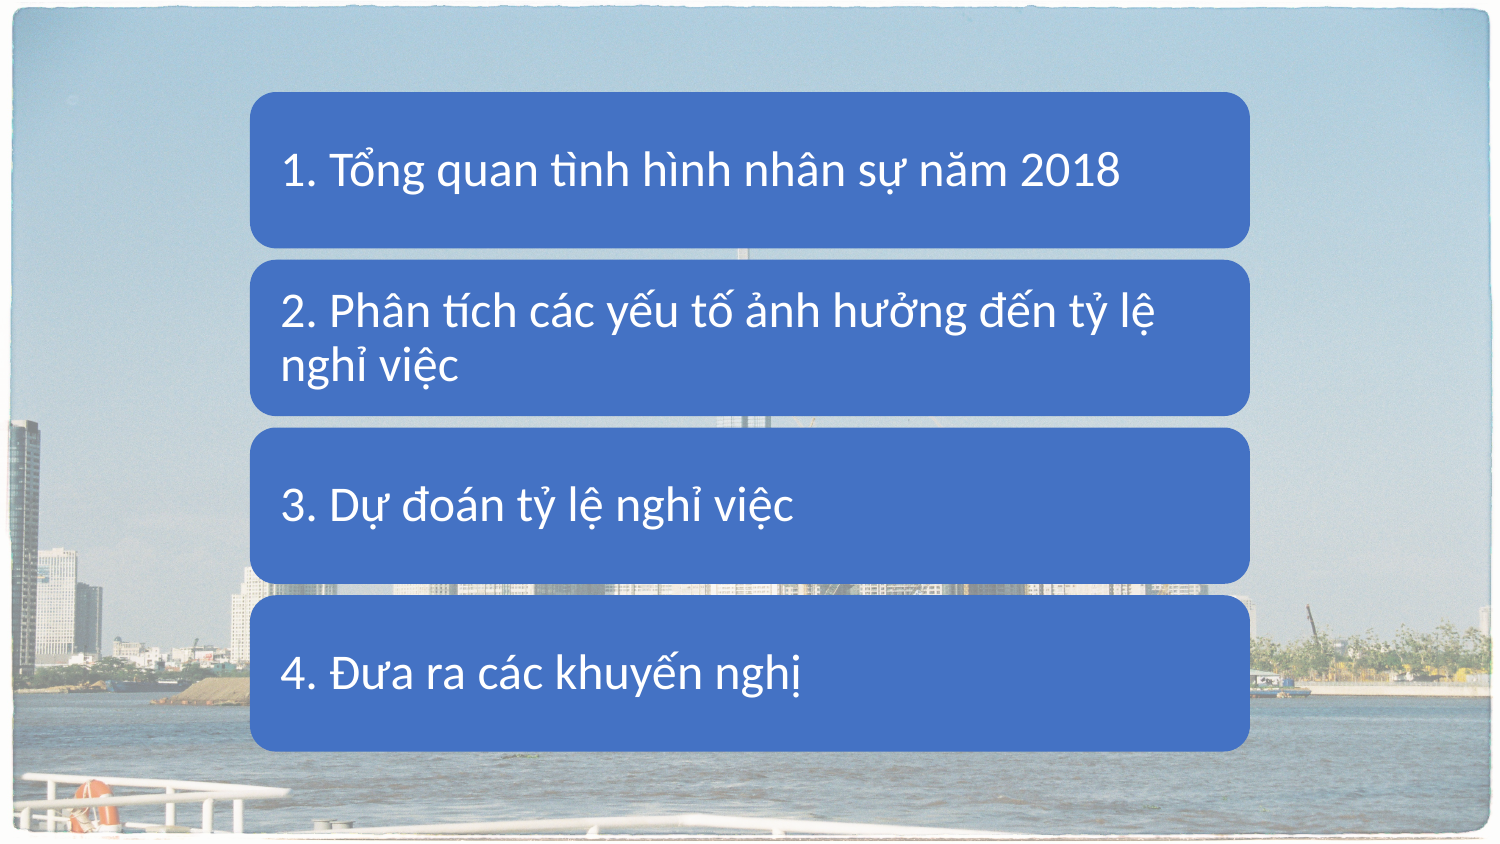

1. Tổng quan tình hình nhân sự năm 2018
2. Phân tích các yếu tố ảnh hưởng đến tỷ lệ nghỉ việc
3. Dự đoán tỷ lệ nghỉ việc
4. Đưa ra các khuyến nghị